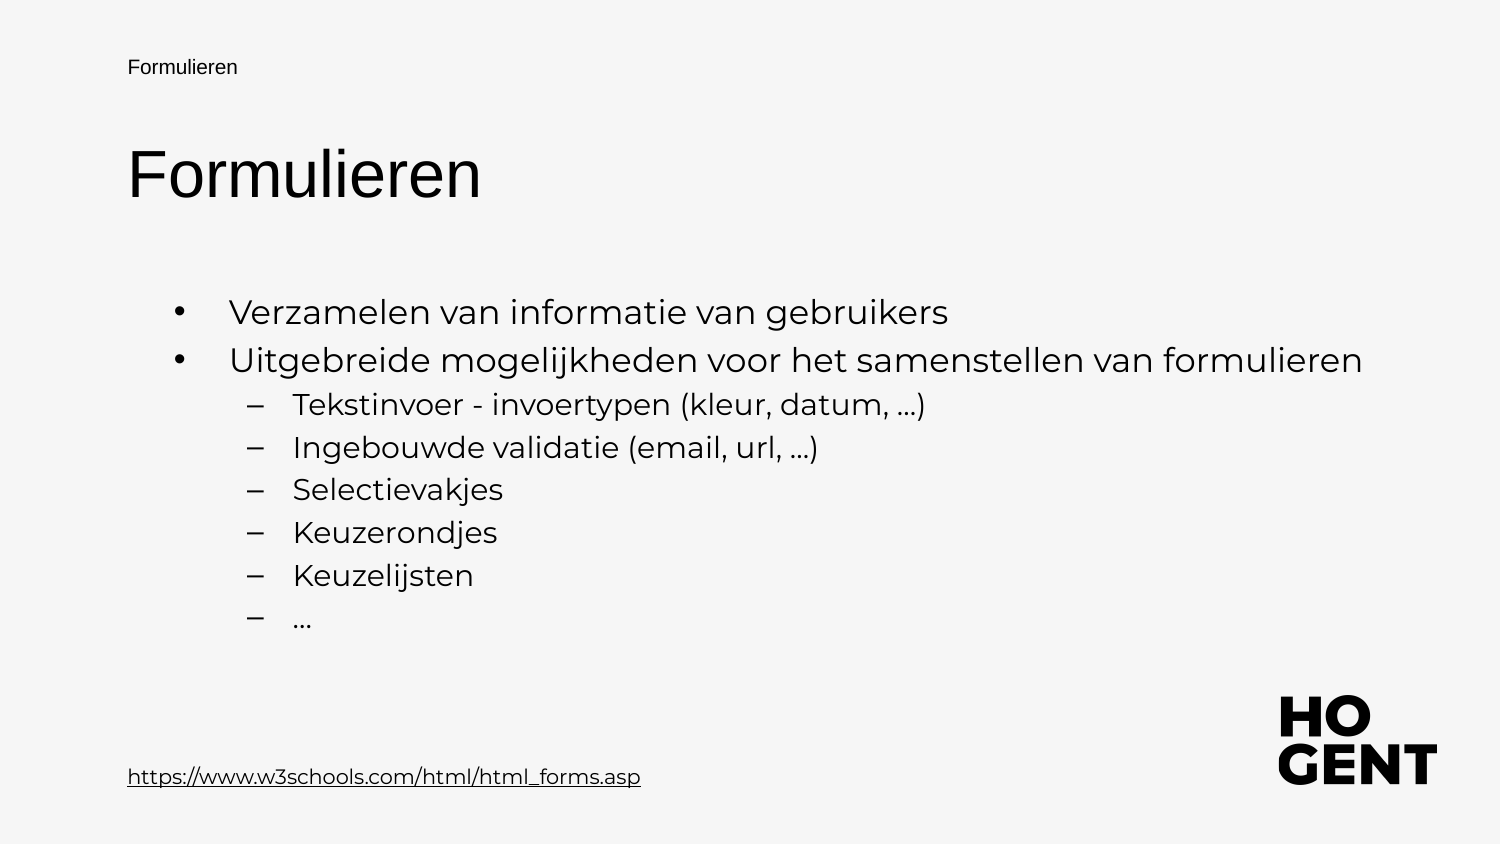

Formulieren
Formulieren

Verzamelen van informatie van gebruikers
Uitgebreide mogelijkheden voor het samenstellen van formulieren
Tekstinvoer - invoertypen (kleur, datum, …)
Ingebouwde validatie (email, url, …)
Selectievakjes
Keuzerondjes
Keuzelijsten
…

https://www.w3schools.com/html/html_forms.asp